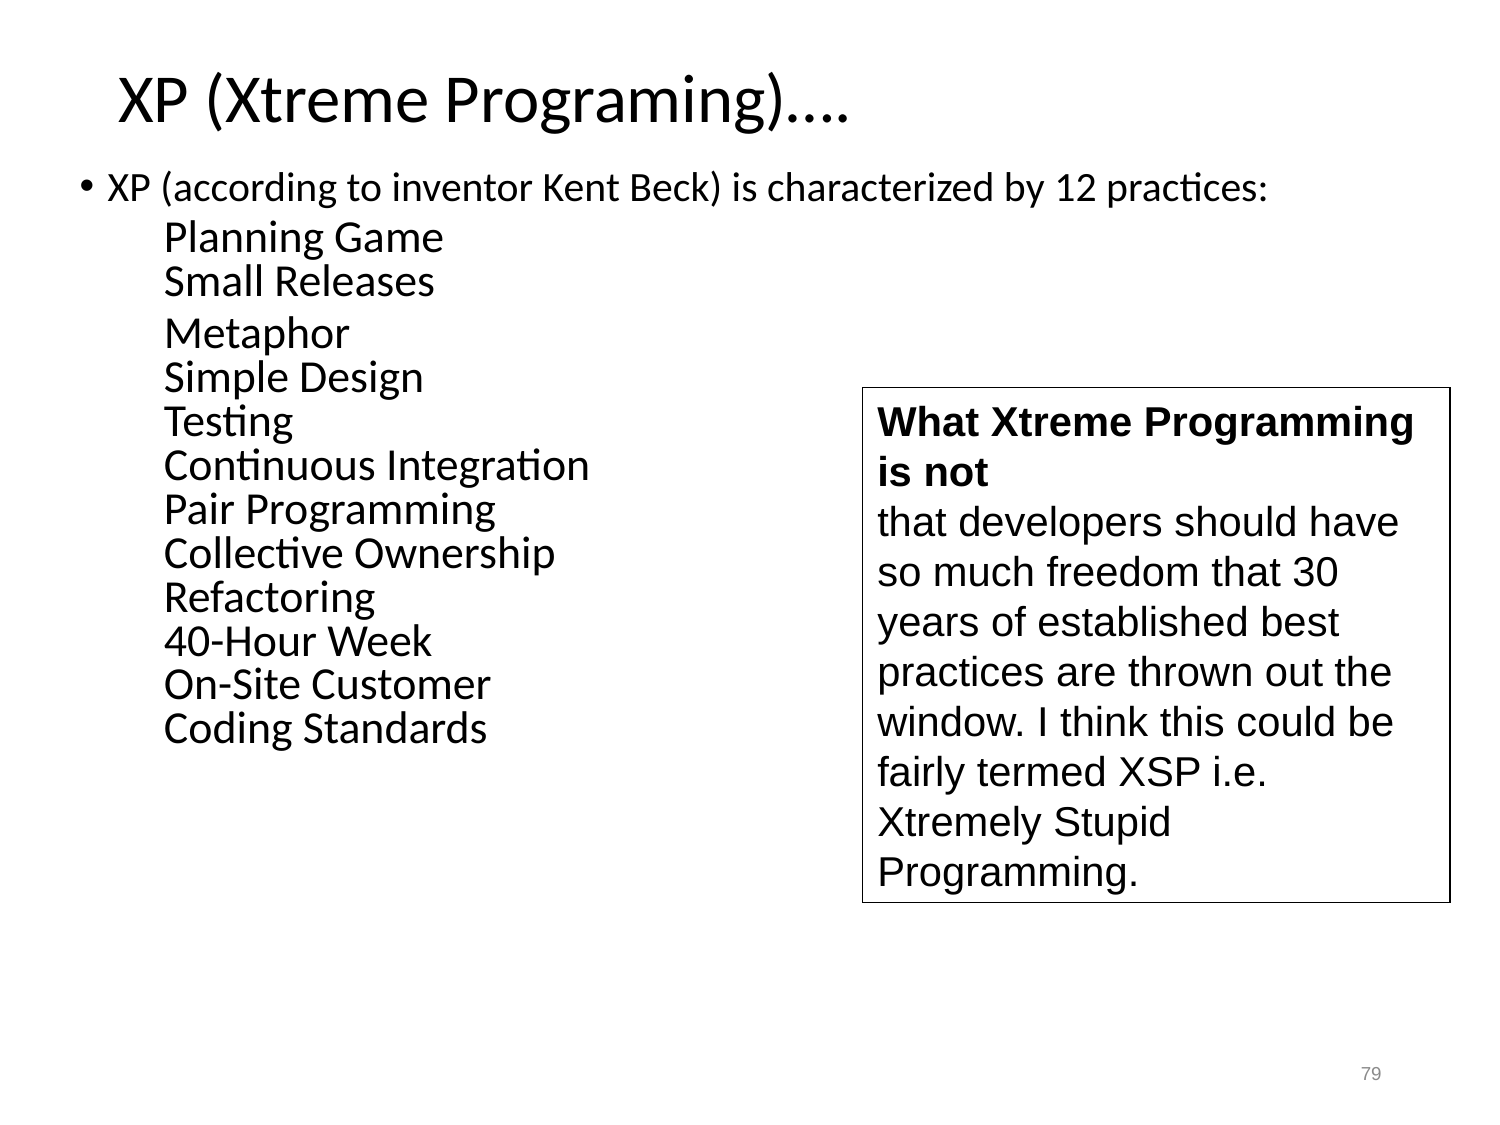

# XP (Xtreme Programing)….
XP (according to inventor Kent Beck) is characterized by 12 practices:
	Planning Game
Small Releases
	Metaphor
Simple Design
Testing
Continuous Integration
Pair Programming
Collective Ownership
Refactoring
40-Hour Week  
On-Site Customer
Coding Standards
What Xtreme Programming is not
that developers should have so much freedom that 30 years of established best practices are thrown out the window. I think this could be fairly termed XSP i.e. Xtremely Stupid Programming.
79